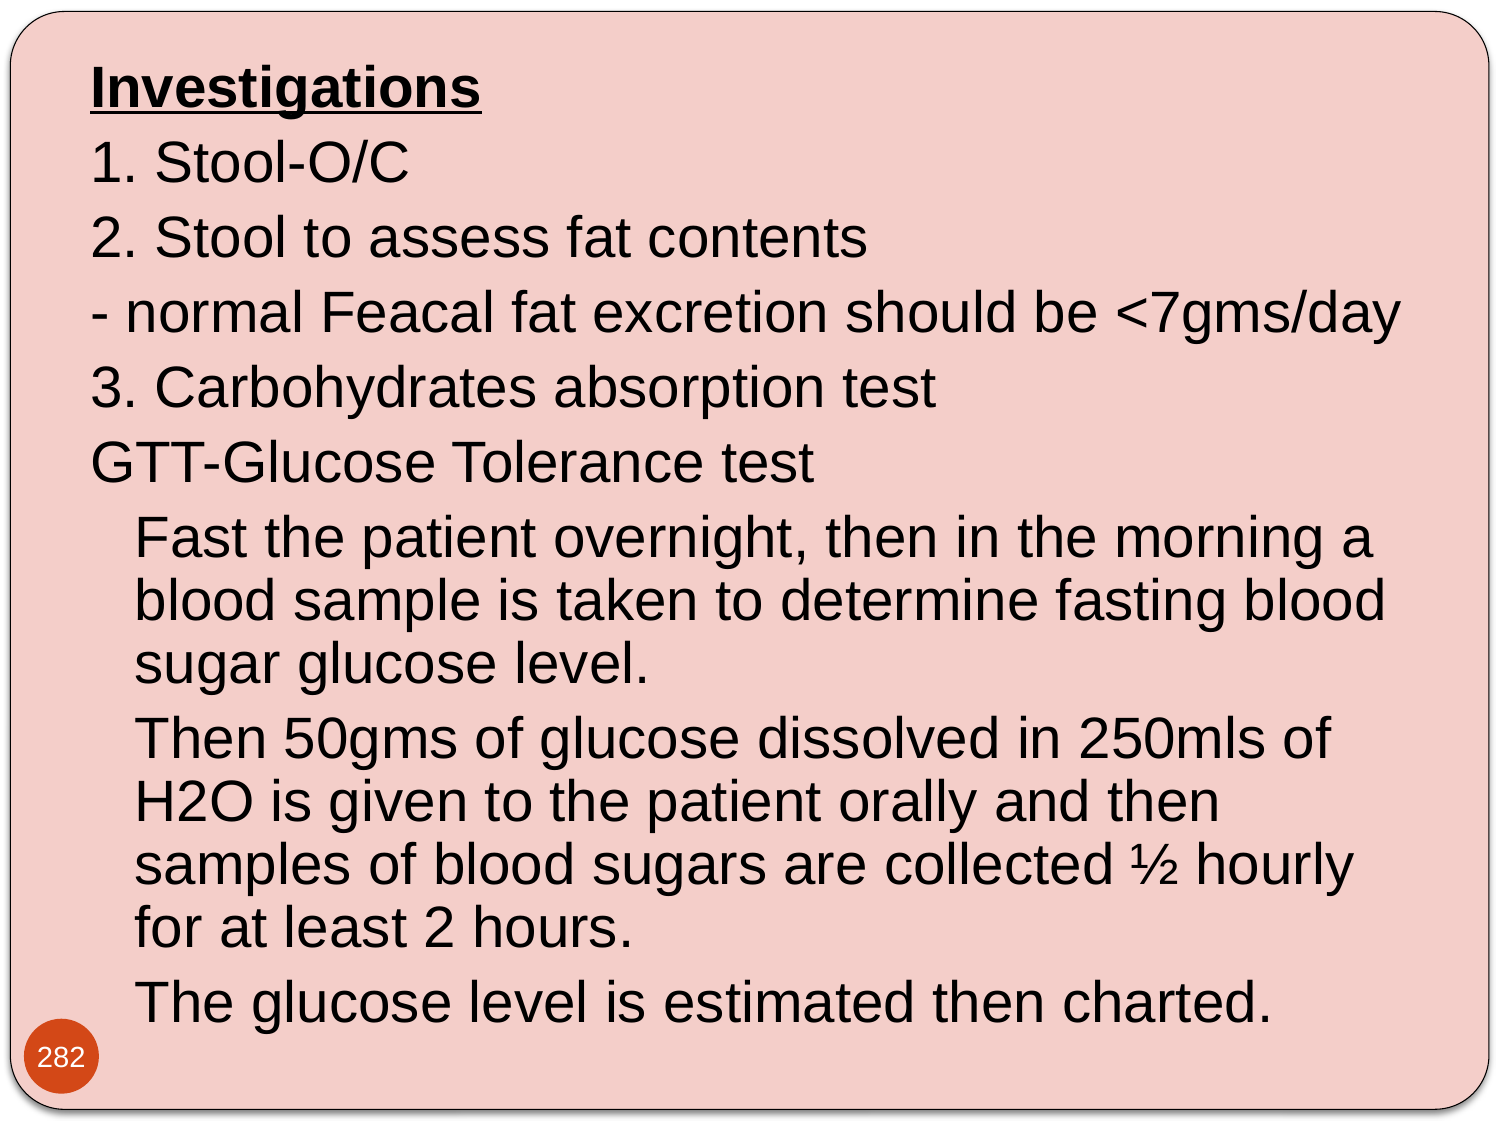

Investigations
1. Stool-O/C
2. Stool to assess fat contents
- normal Feacal fat excretion should be <7gms/day
3. Carbohydrates absorption test
GTT-Glucose Tolerance test
	Fast the patient overnight, then in the morning a blood sample is taken to determine fasting blood sugar glucose level.
	Then 50gms of glucose dissolved in 250mls of H2O is given to the patient orally and then samples of blood sugars are collected ½ hourly for at least 2 hours.
	The glucose level is estimated then charted.
282